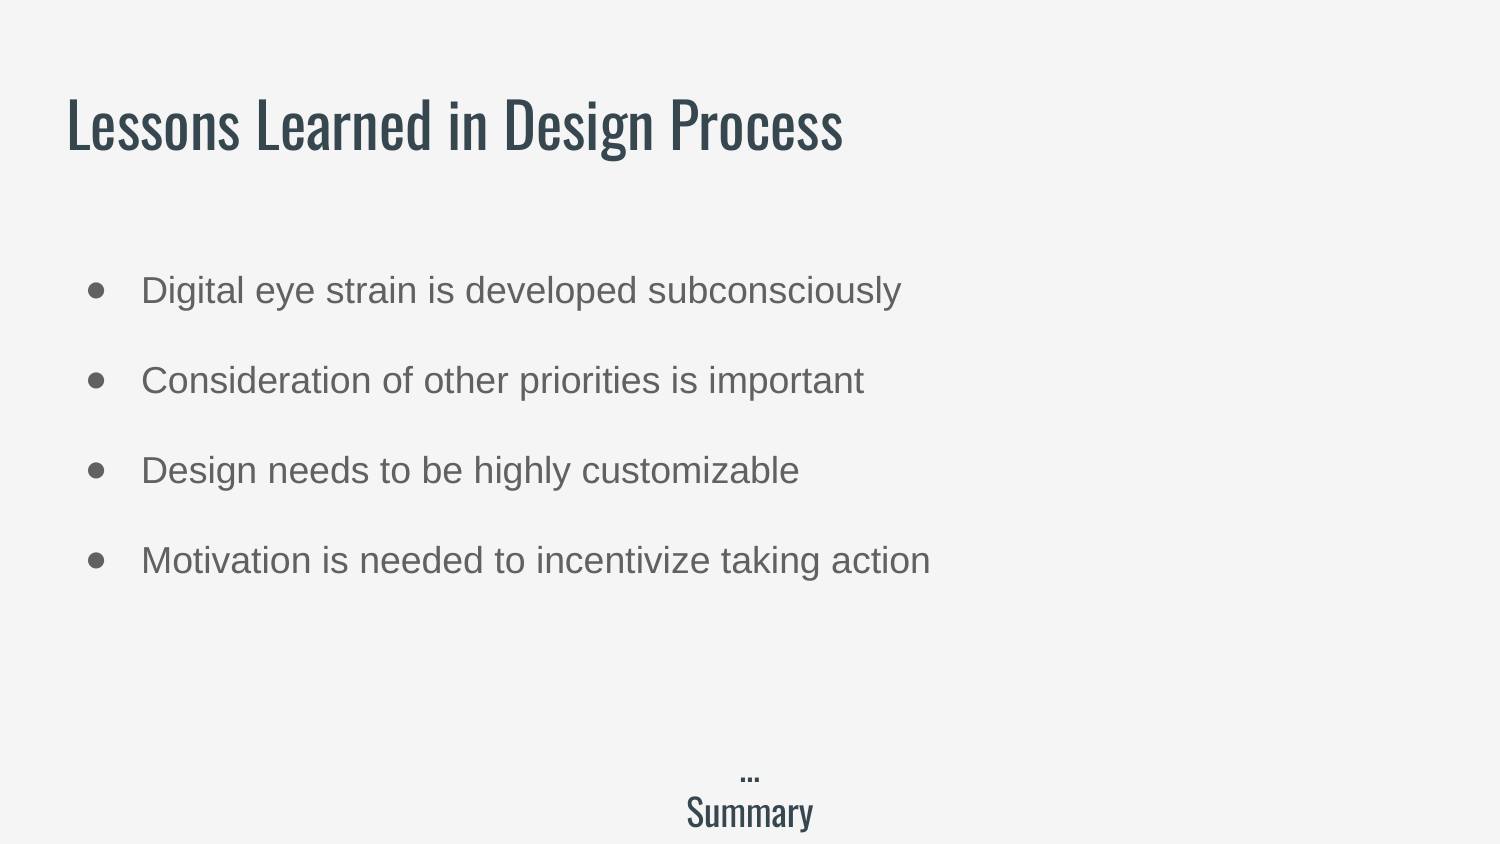

# Lessons Learned in Design Process
Digital eye strain is developed subconsciously
Consideration of other priorities is important
Design needs to be highly customizable
Motivation is needed to incentivize taking action
…
Summary